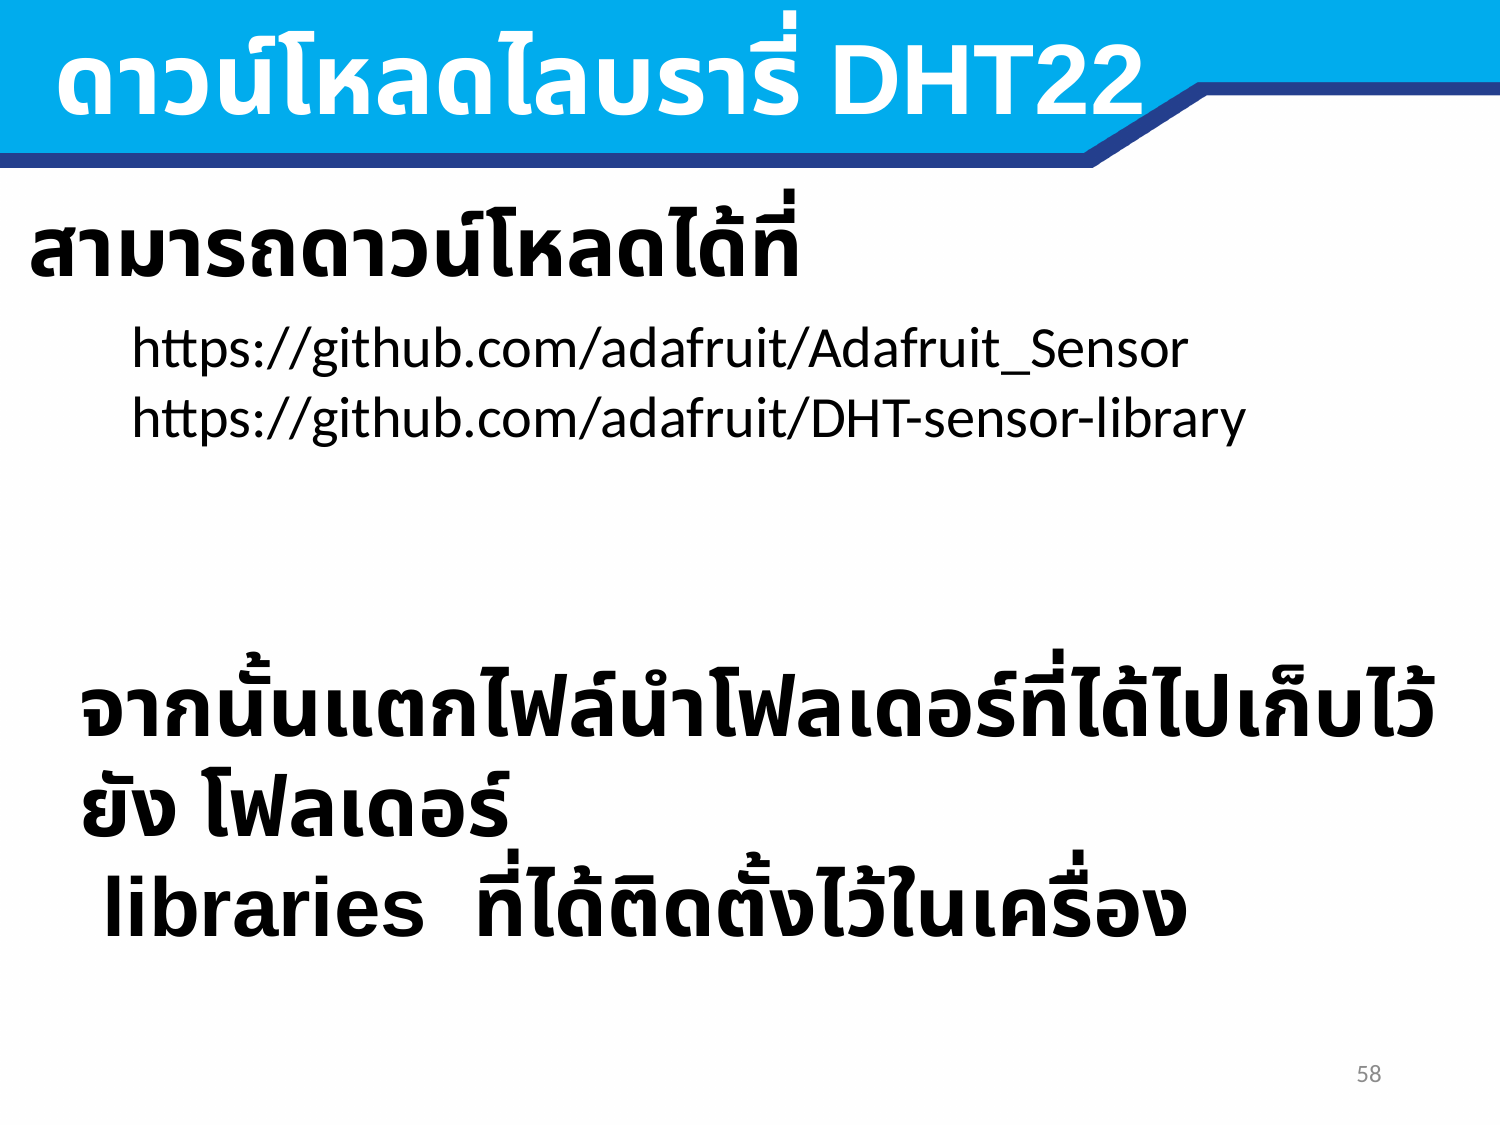

ดาวน์โหลดไลบรารี่ DHT22
สามารถดาวน์โหลดได้ที่
 https://github.com/adafruit/Adafruit_Sensor
 https://github.com/adafruit/DHT-sensor-library
จากนั้นแตกไฟล์นำโฟลเดอร์ที่ได้ไปเก็บไว้ยัง โฟลเดอร์
 libraries  ที่ได้ติดตั้งไว้ในเครื่อง
58